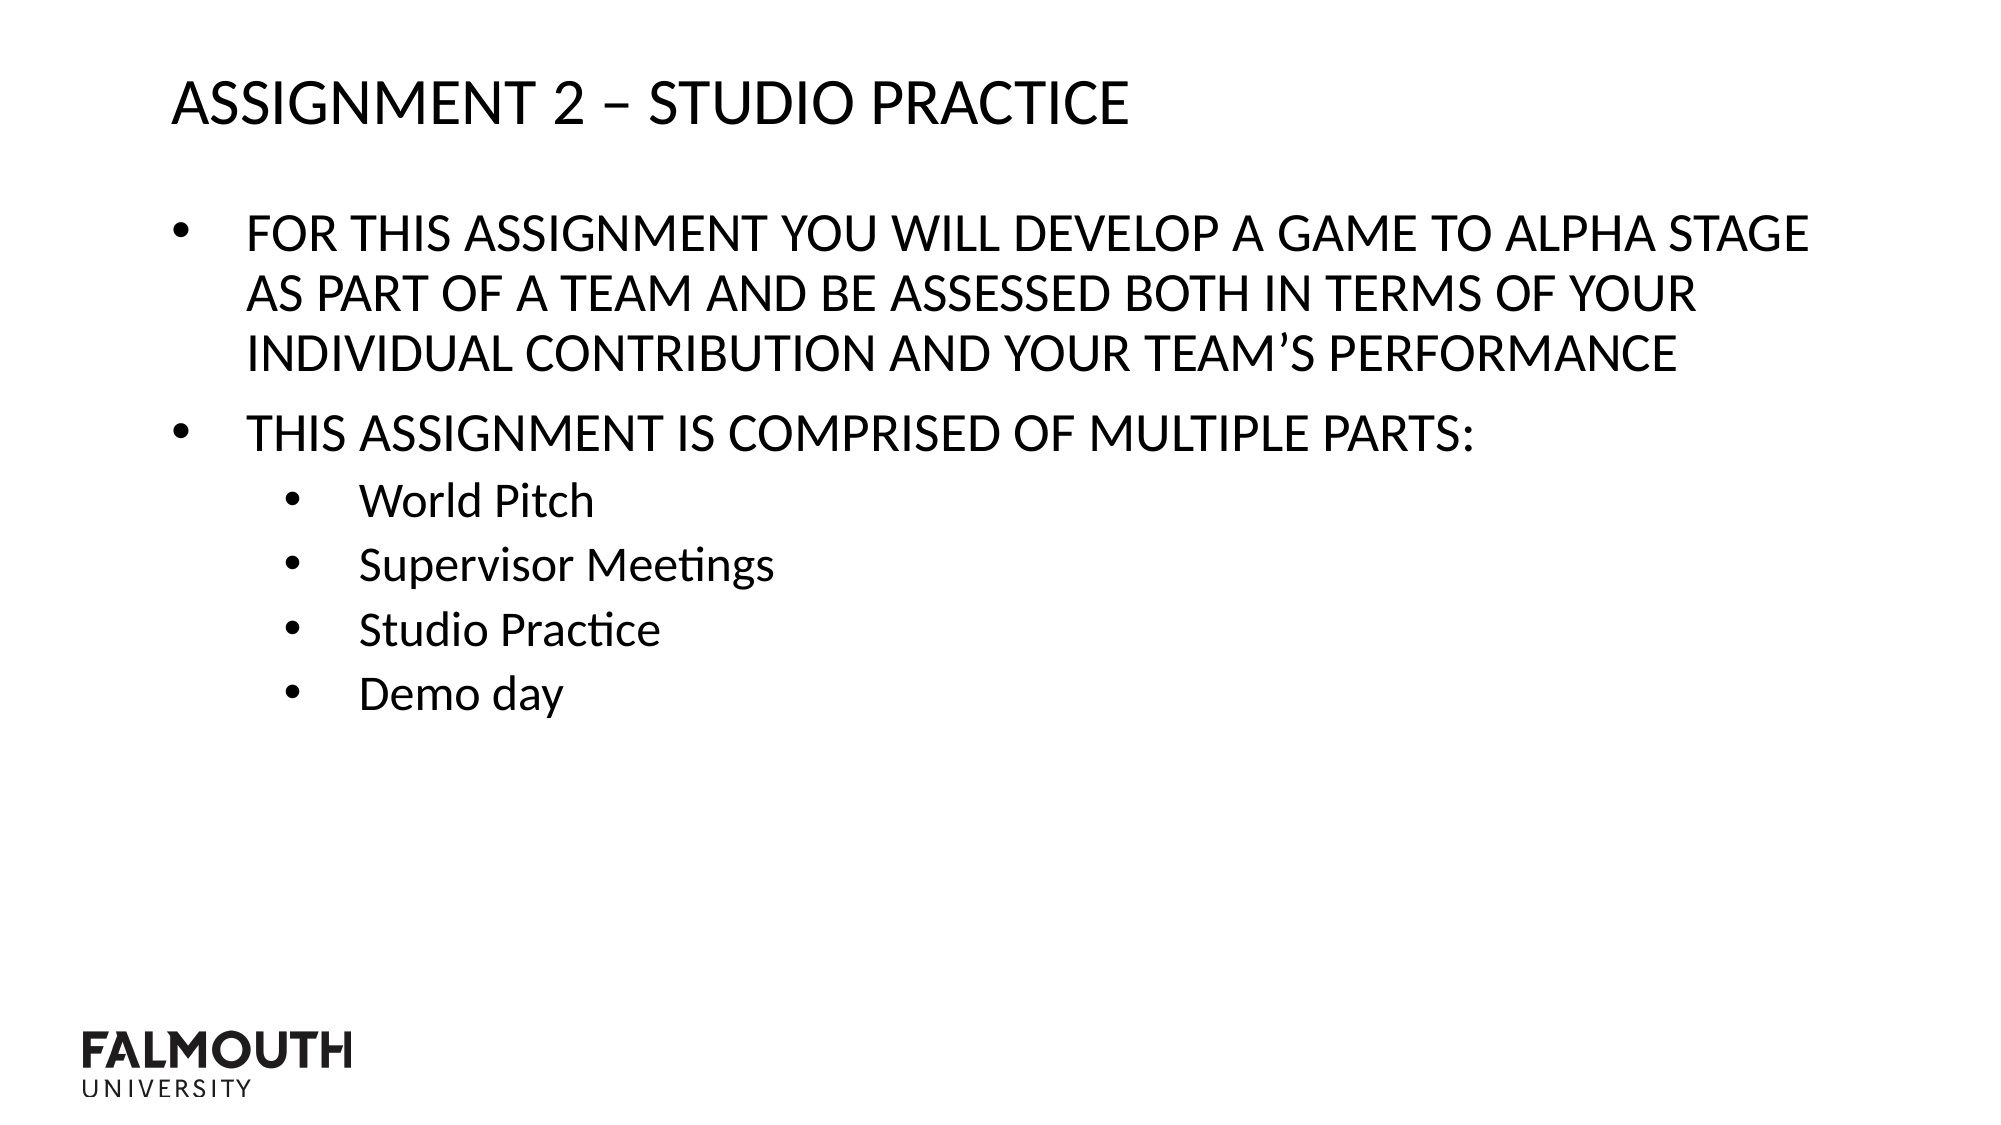

Assignment 2 – Studio Practice
For this assignment you will develop a game to alpha stage as part of a team and be assessed both in terms of your individual contribution and your team’s performance
This assignment is comprised of multiple parts:
World Pitch
Supervisor Meetings
Studio Practice
Demo day